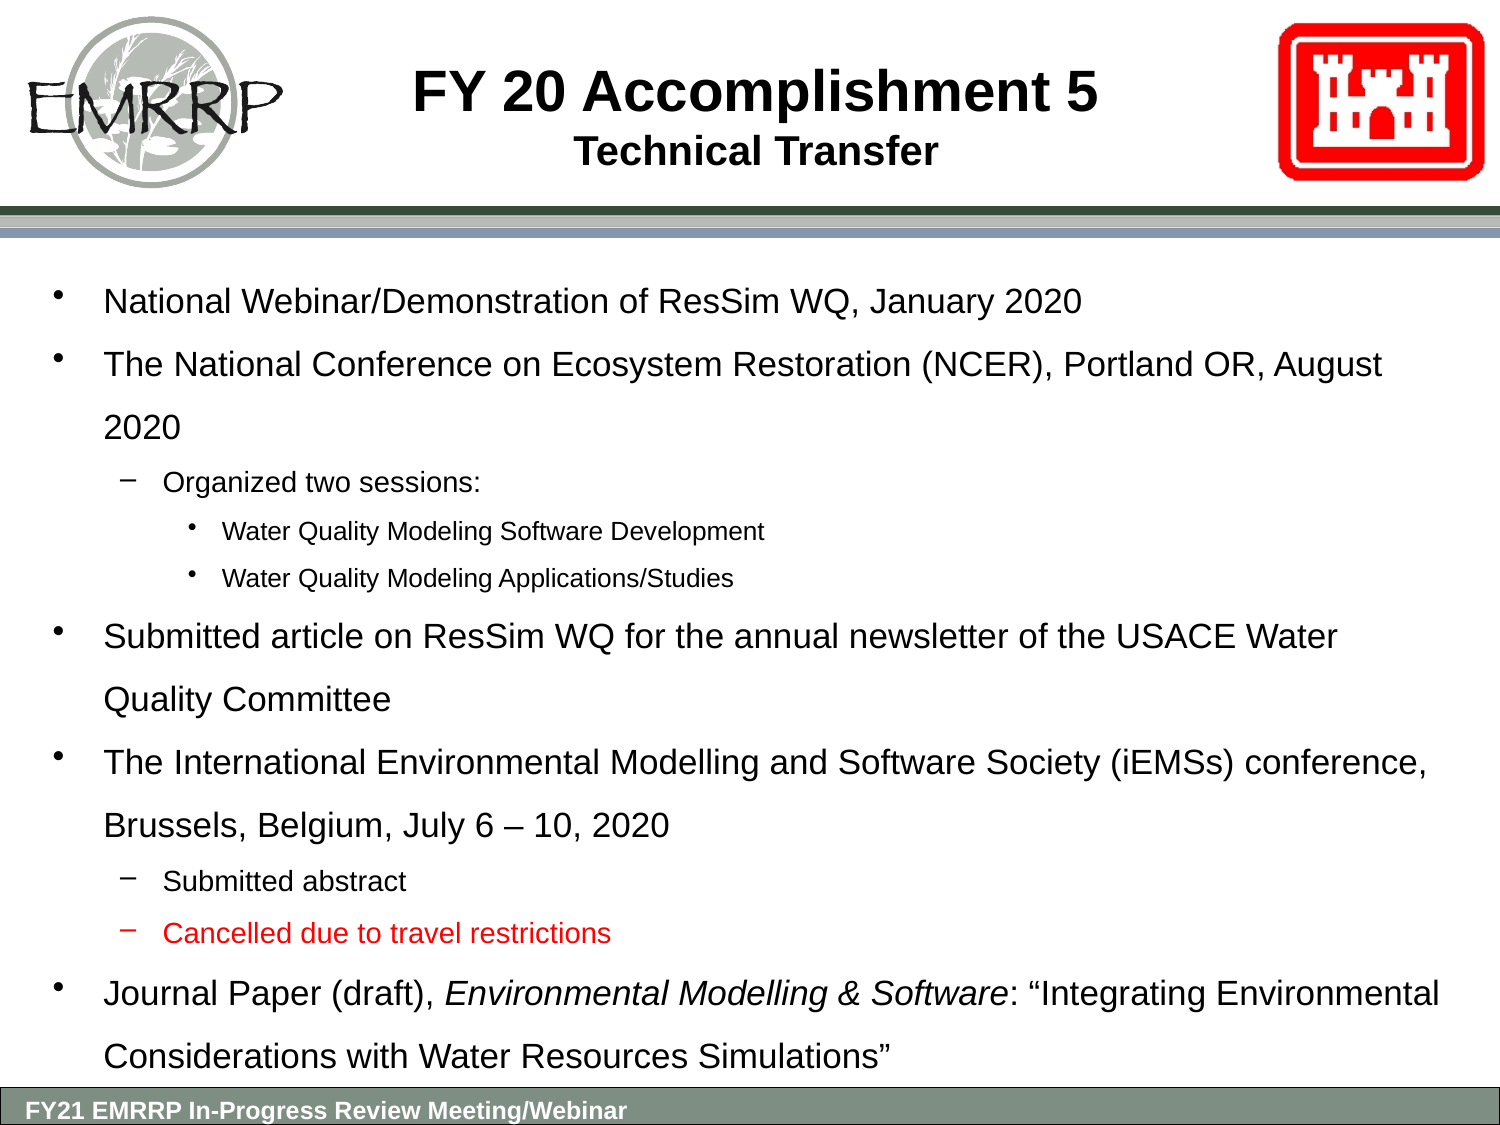

# FY 20 Accomplishment 5 Technical Transfer
National Webinar/Demonstration of ResSim WQ, January 2020
The National Conference on Ecosystem Restoration (NCER), Portland OR, August 2020
Organized two sessions:
Water Quality Modeling Software Development
Water Quality Modeling Applications/Studies
Submitted article on ResSim WQ for the annual newsletter of the USACE Water Quality Committee
The International Environmental Modelling and Software Society (iEMSs) conference, Brussels, Belgium, July 6 – 10, 2020
Submitted abstract
Cancelled due to travel restrictions
Journal Paper (draft), Environmental Modelling & Software: “Integrating Environmental Considerations with Water Resources Simulations”